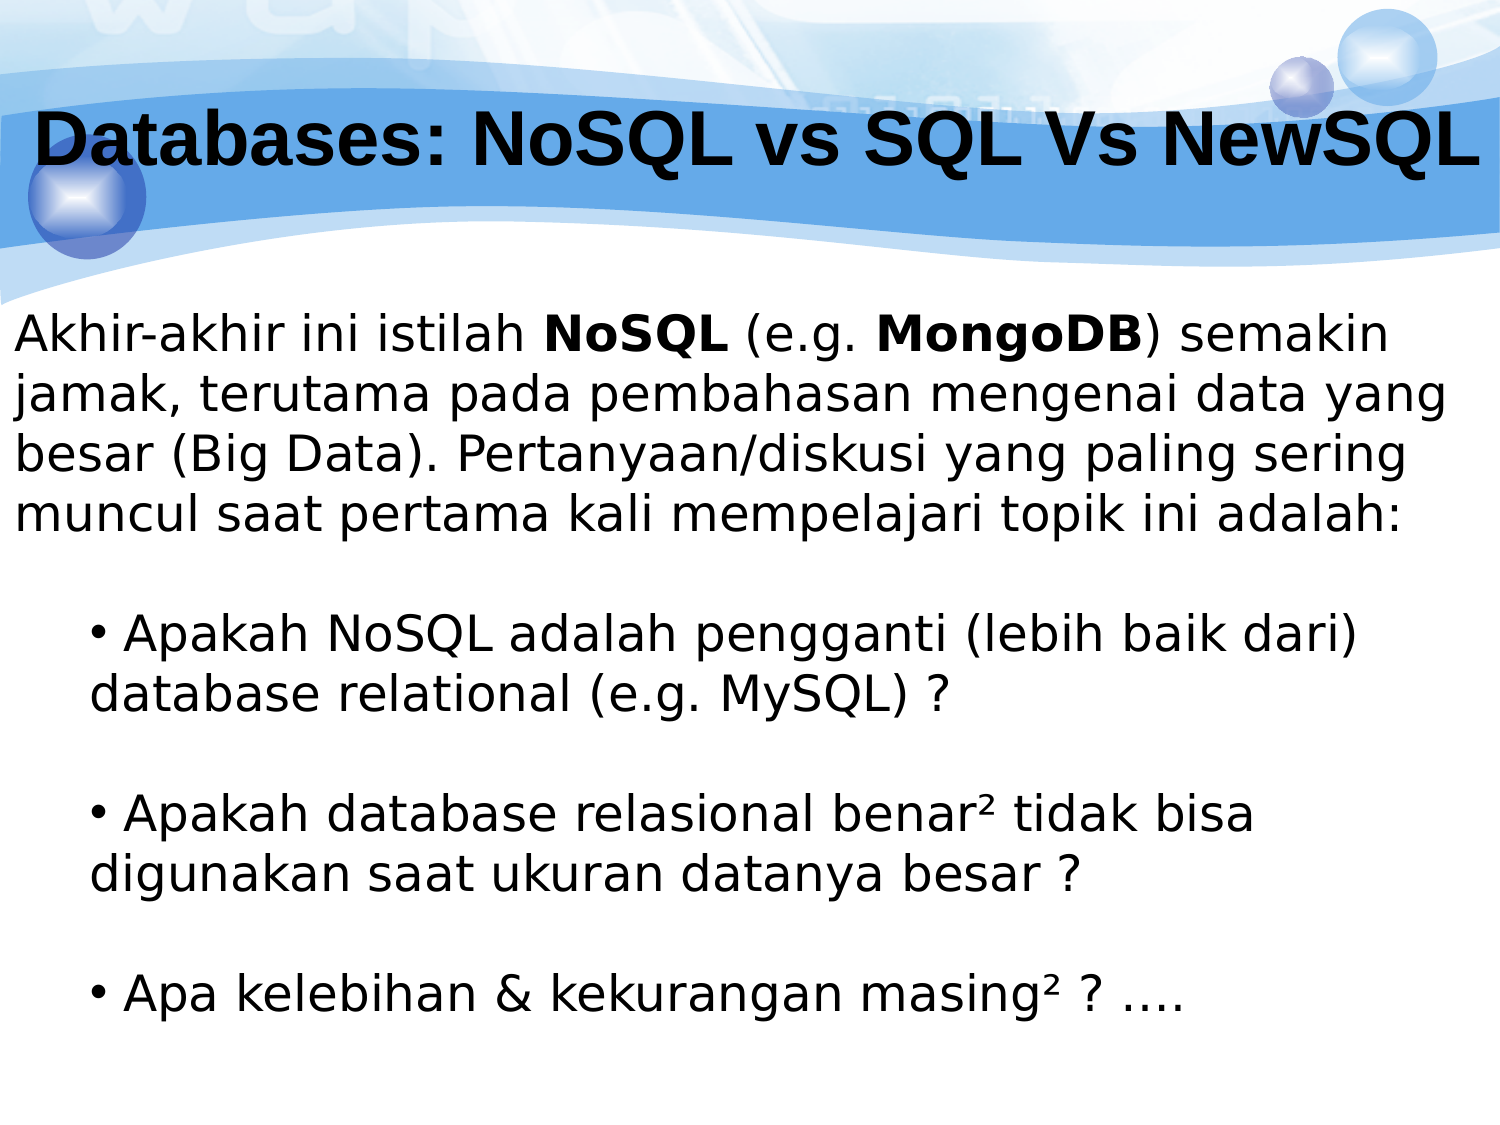

# Databases: NoSQL vs SQL Vs NewSQL
Akhir-akhir ini istilah NoSQL (e.g. MongoDB) semakin jamak, terutama pada pembahasan mengenai data yang besar (Big Data). Pertanyaan/diskusi yang paling sering muncul saat pertama kali mempelajari topik ini adalah:

 Apakah NoSQL adalah pengganti (lebih baik dari) database relational (e.g. MySQL) ?

 Apakah database relasional benar² tidak bisa digunakan saat ukuran datanya besar ?

 Apa kelebihan & kekurangan masing² ? ….